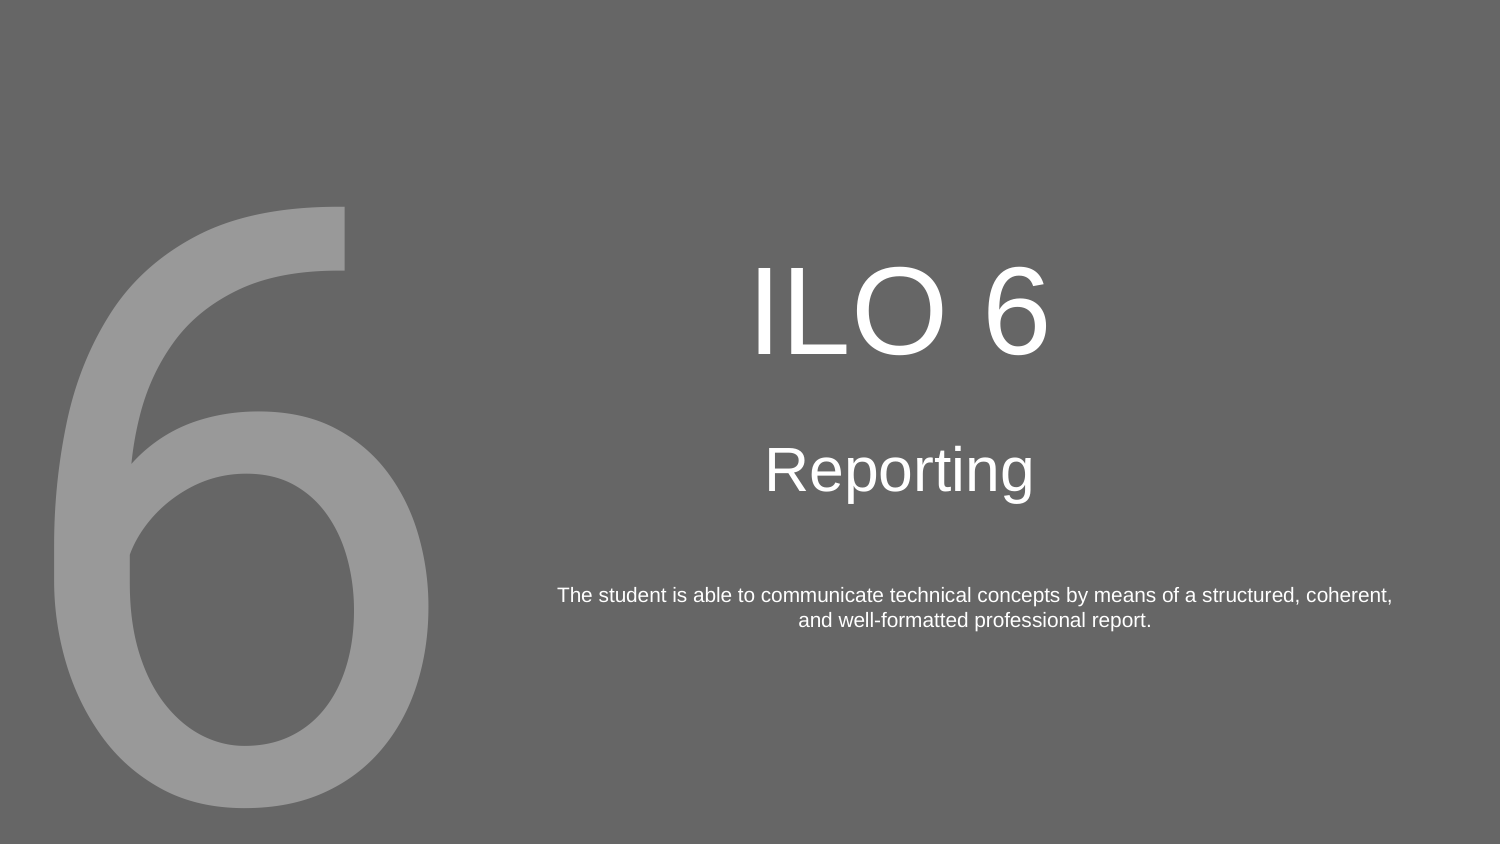

6
# ILO 6
Reporting
The student is able to communicate technical concepts by means of a structured, coherent, and well-formatted professional report.